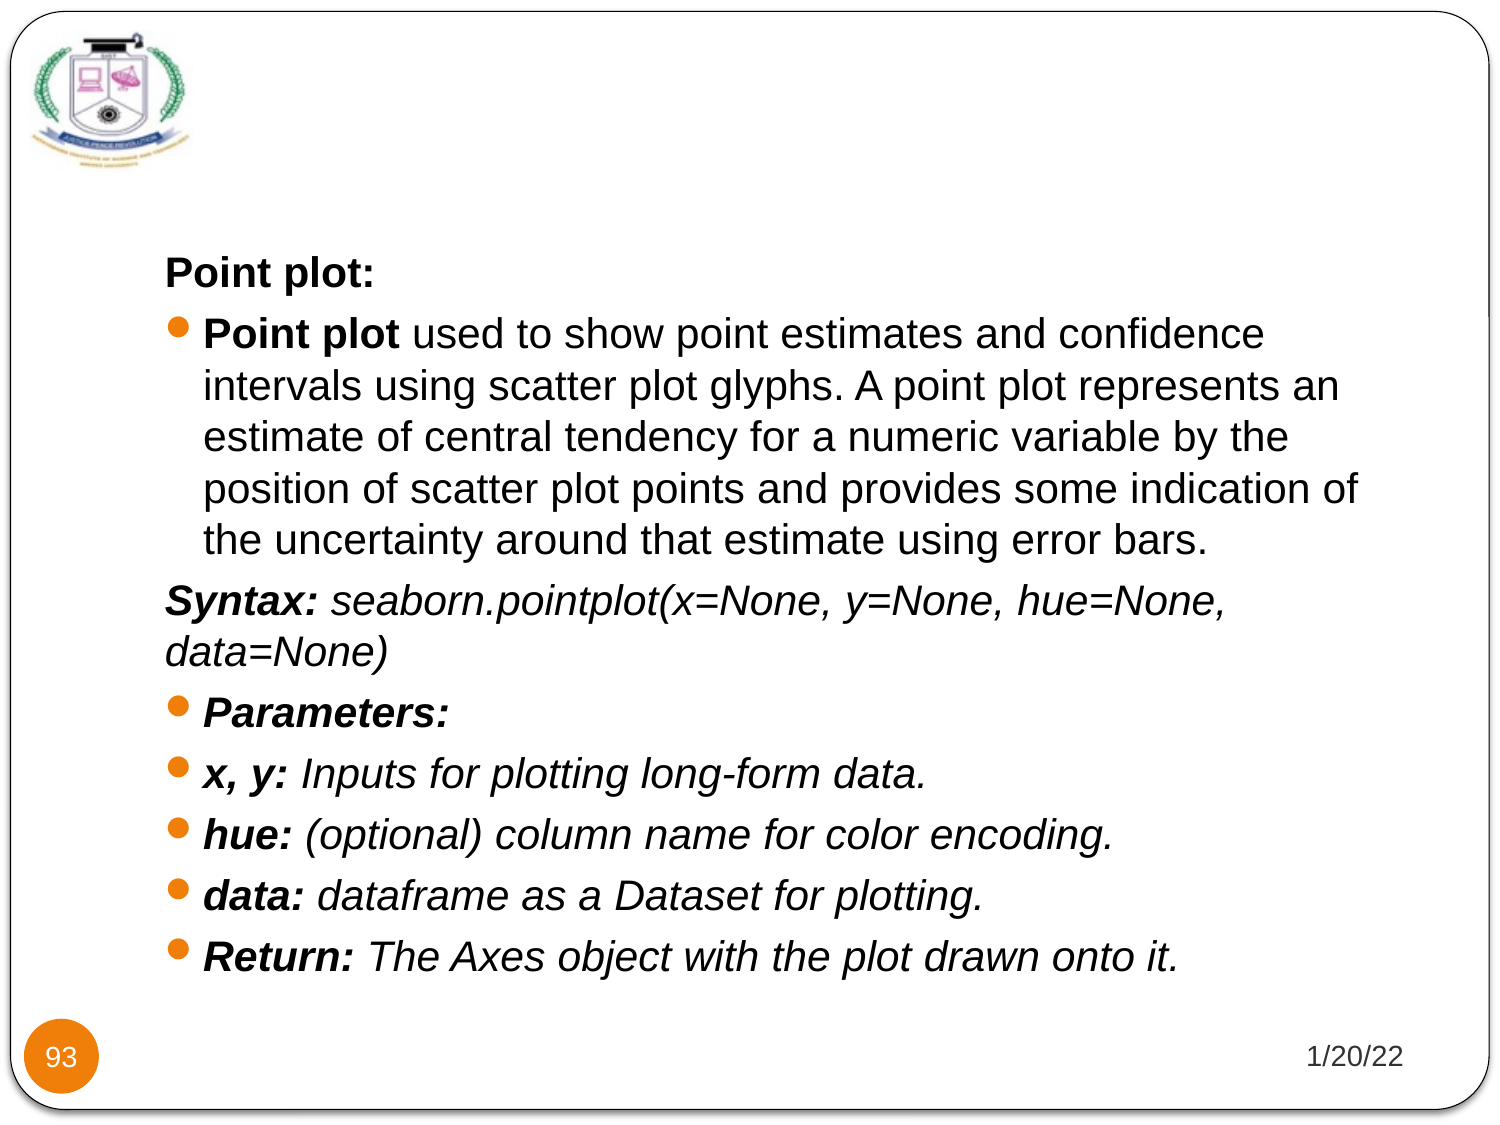

#
Point plot:
Point plot used to show point estimates and confidence intervals using scatter plot glyphs. A point plot represents an estimate of central tendency for a numeric variable by the position of scatter plot points and provides some indication of the uncertainty around that estimate using error bars.
Syntax: seaborn.pointplot(x=None, y=None, hue=None, data=None)
Parameters:
x, y: Inputs for plotting long-form data.
hue: (optional) column name for color encoding.
data: dataframe as a Dataset for plotting.
Return: The Axes object with the plot drawn onto it.

1/20/22
93